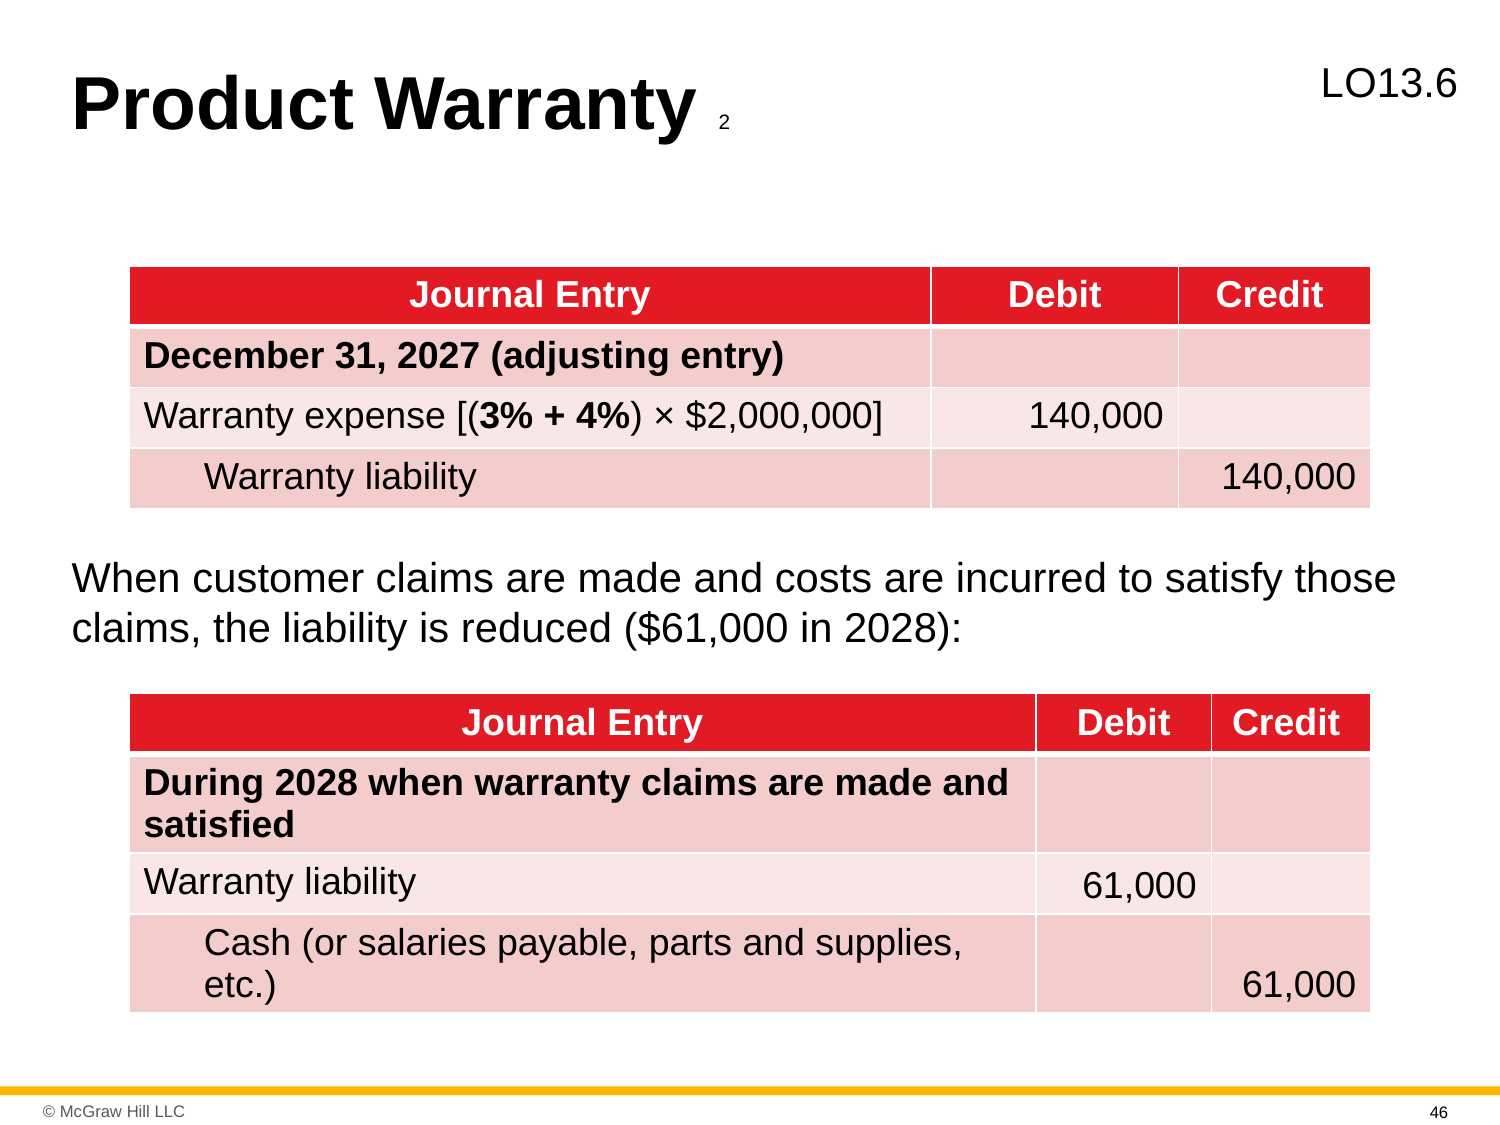

# Product Warranty 2
L O13.6
| Journal Entry | Debit | Credit |
| --- | --- | --- |
| December 31, 2027 (adjusting entry) |  |  |
| Warranty expense [(3% + 4%) × $2,000,000] | 140,000 |  |
| Warranty liability |  | 140,000 |
When customer claims are made and costs are incurred to satisfy those claims, the liability is reduced ($61,000 in 2028):
| Journal Entry | Debit | Credit |
| --- | --- | --- |
| During 2028 when warranty claims are made and satisfied |  |  |
| Warranty liability | 61,000 |  |
| Cash (or salaries payable, parts and supplies, etc.) |  | 61,000 |
46